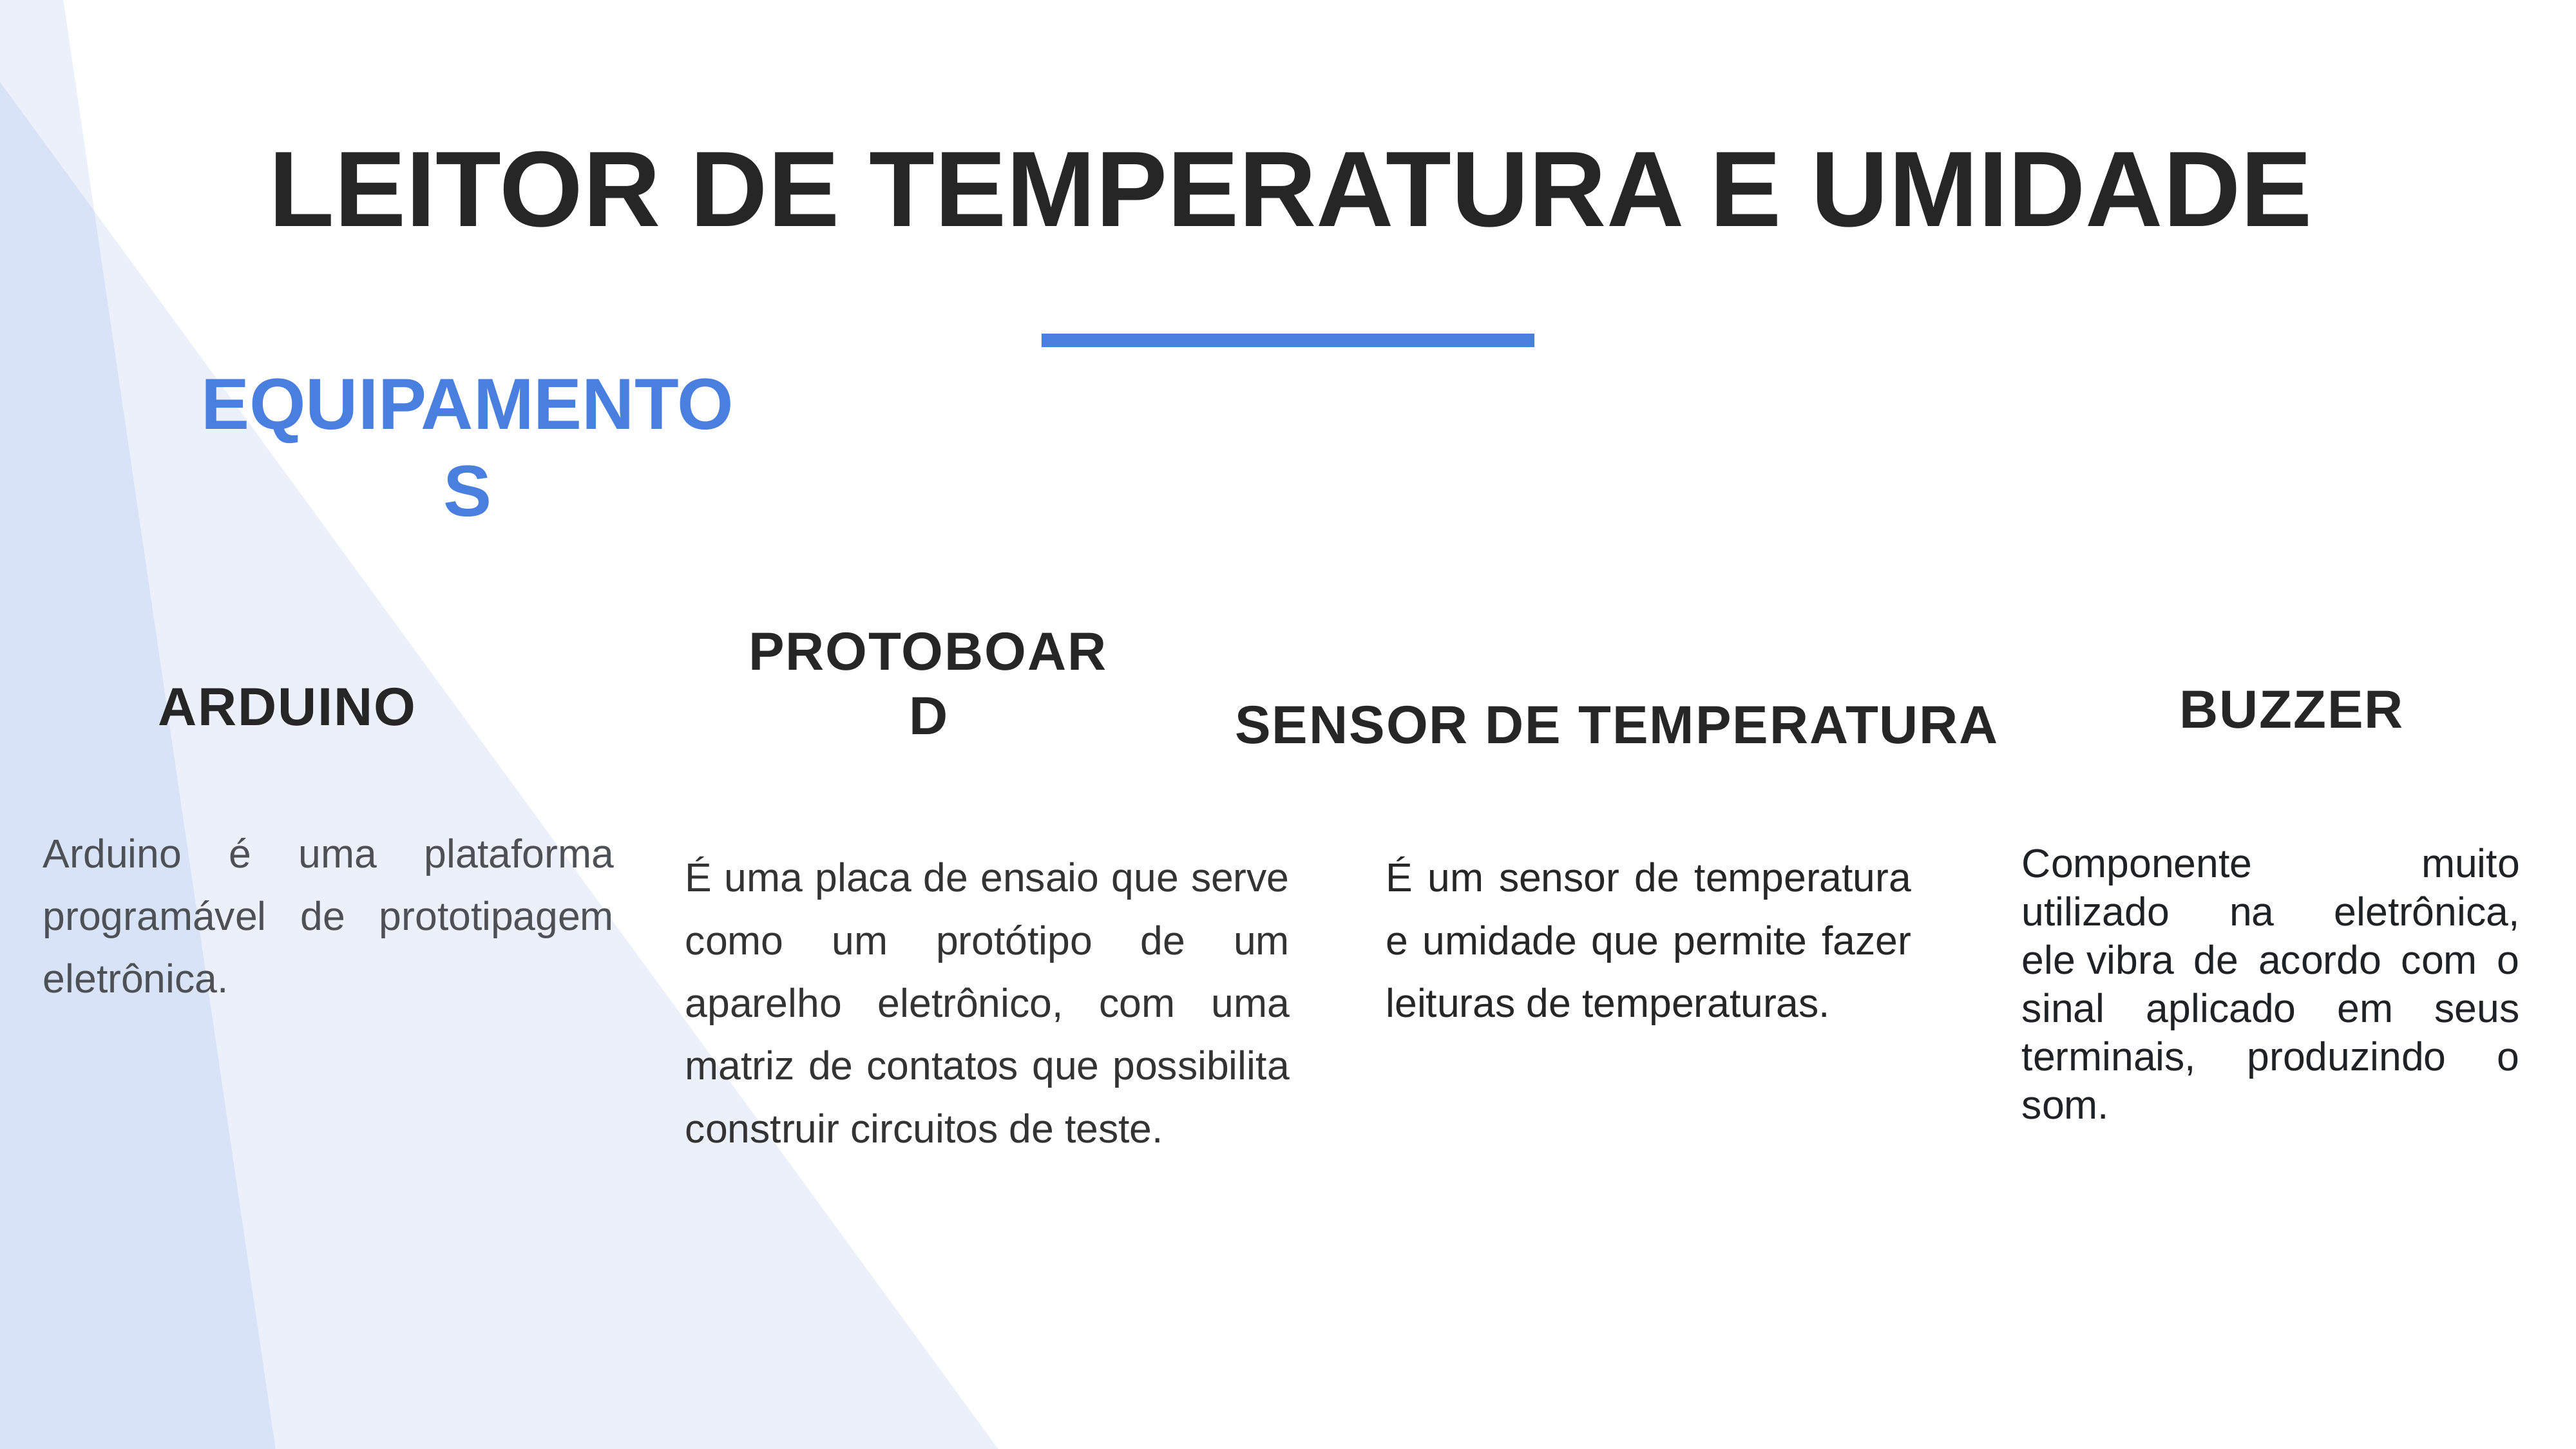

LEITOR DE TEMPERATURA E UMIDADE

EQUIPAMENTOS
ARDUINO
BUZZER
PROTOBOARD
SENSOR DE TEMPERATURA
Arduino é uma plataforma programável de prototipagem eletrônica.
É uma placa de ensaio que serve como um protótipo de um aparelho eletrônico, com uma matriz de contatos que possibilita construir circuitos de teste.
É um sensor de temperatura e umidade que permite fazer leituras de temperaturas.
Componente muito utilizado na eletrônica, ele vibra de acordo com o sinal aplicado em seus terminais, produzindo o som.